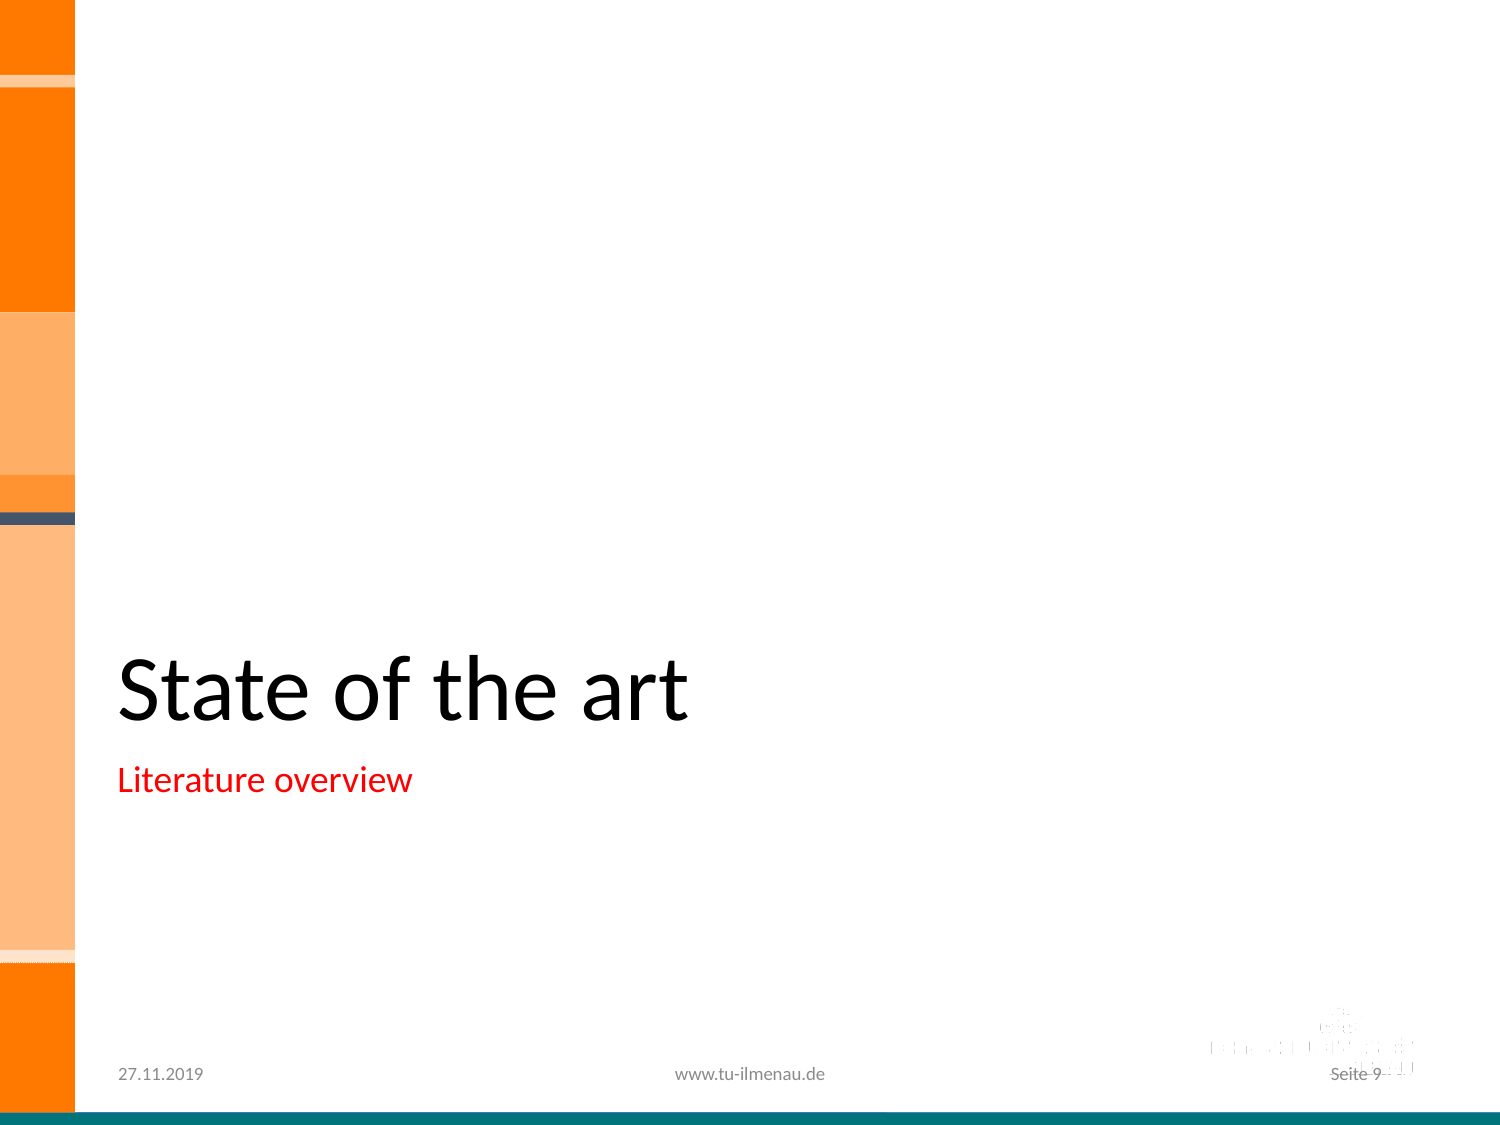

# State of the art
Literature overview
27.11.2019
www.tu-ilmenau.de
Seite 9